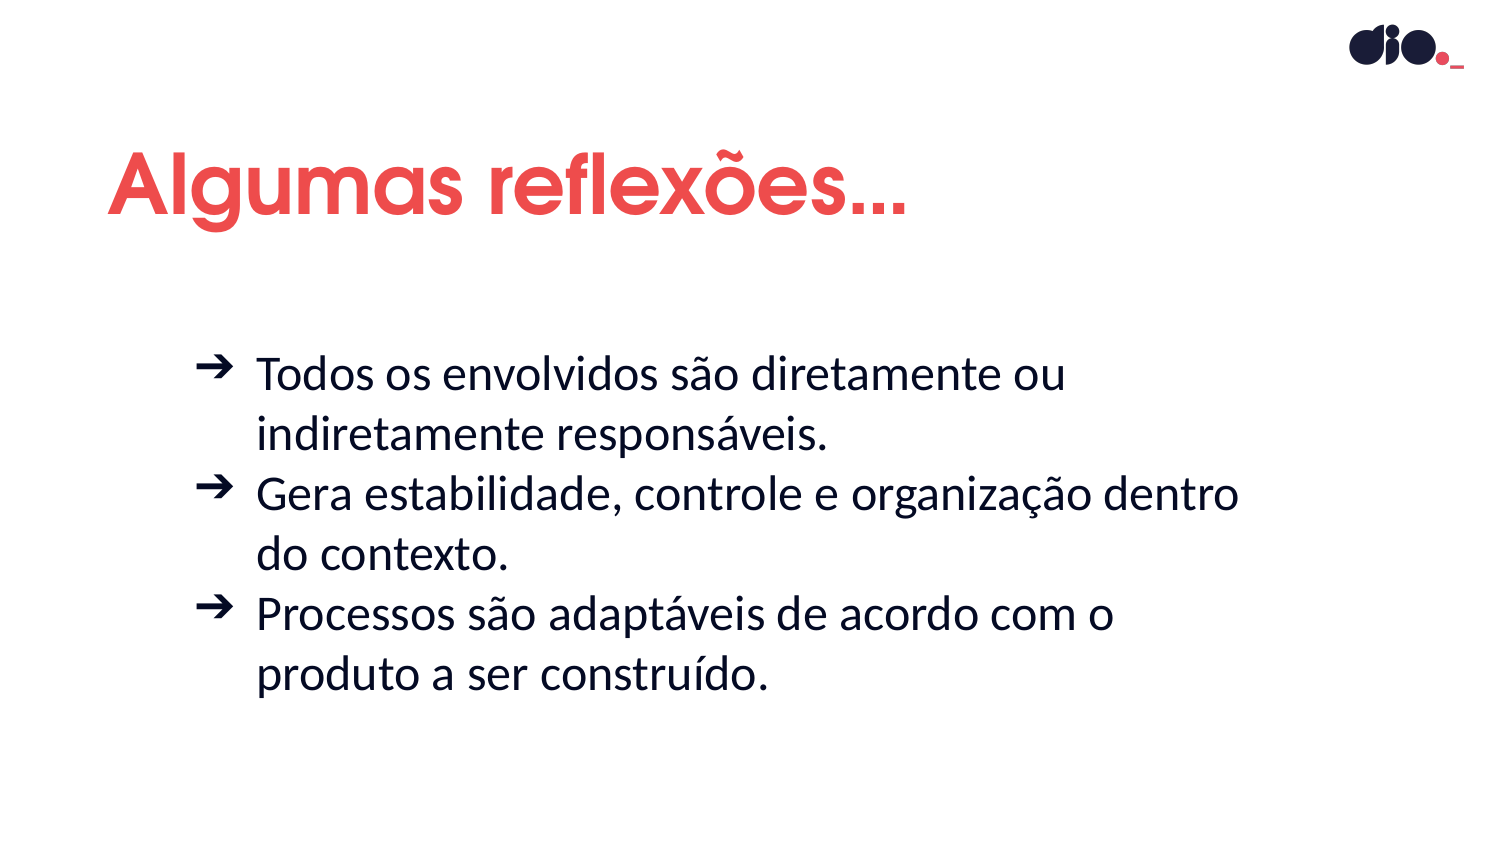

Algumas reflexões…
Todos os envolvidos são diretamente ou indiretamente responsáveis.
Gera estabilidade, controle e organização dentro do contexto.
Processos são adaptáveis de acordo com o produto a ser construído.